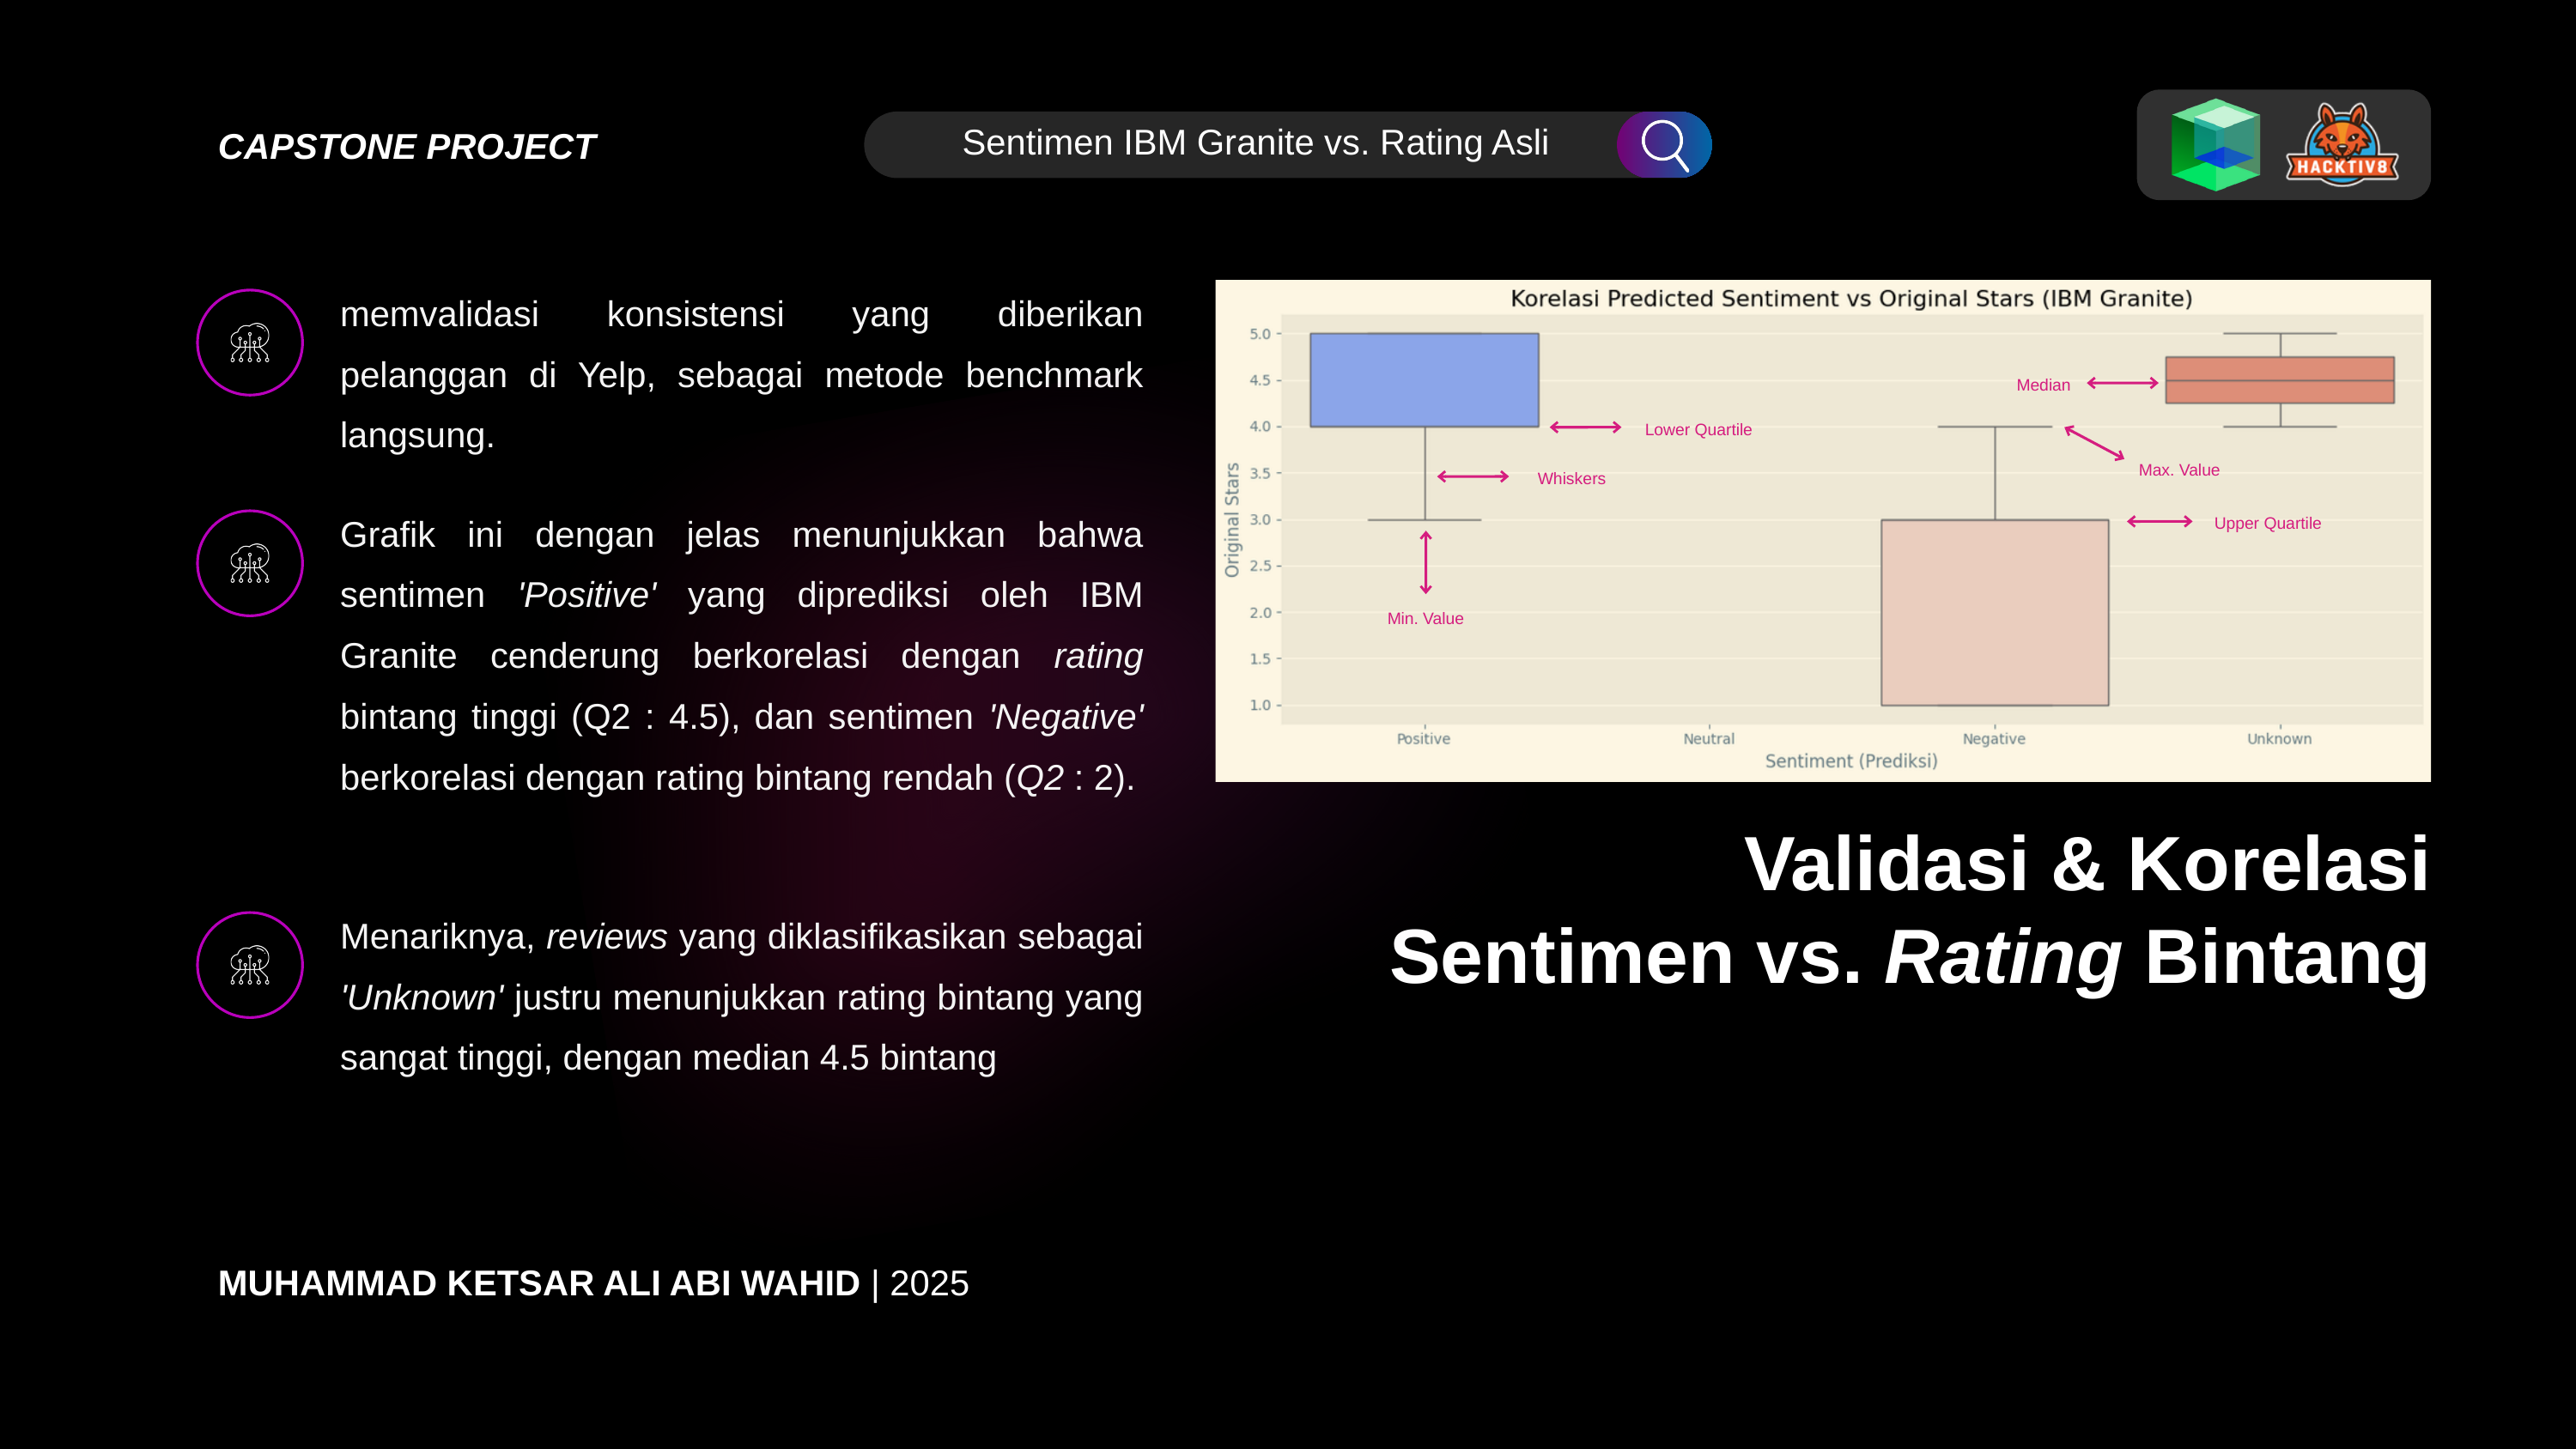

Sentimen IBM Granite vs. Rating Asli
CAPSTONE PROJECT
memvalidasi konsistensi yang diberikan pelanggan di Yelp, sebagai metode benchmark langsung.

Median

Lower Quartile

Max. Value
Whiskers

Grafik ini dengan jelas menunjukkan bahwa sentimen 'Positive' yang diprediksi oleh IBM Granite cenderung berkorelasi dengan rating bintang tinggi (Q2 : 4.5), dan sentimen 'Negative' berkorelasi dengan rating bintang rendah (Q2 : 2).
Upper Quartile

Min. Value
Validasi & Korelasi
Menariknya, reviews yang diklasifikasikan sebagai 'Unknown' justru menunjukkan rating bintang yang sangat tinggi, dengan median 4.5 bintang

Sentimen vs. Rating Bintang

MUHAMMAD KETSAR ALI ABI WAHID | 2025